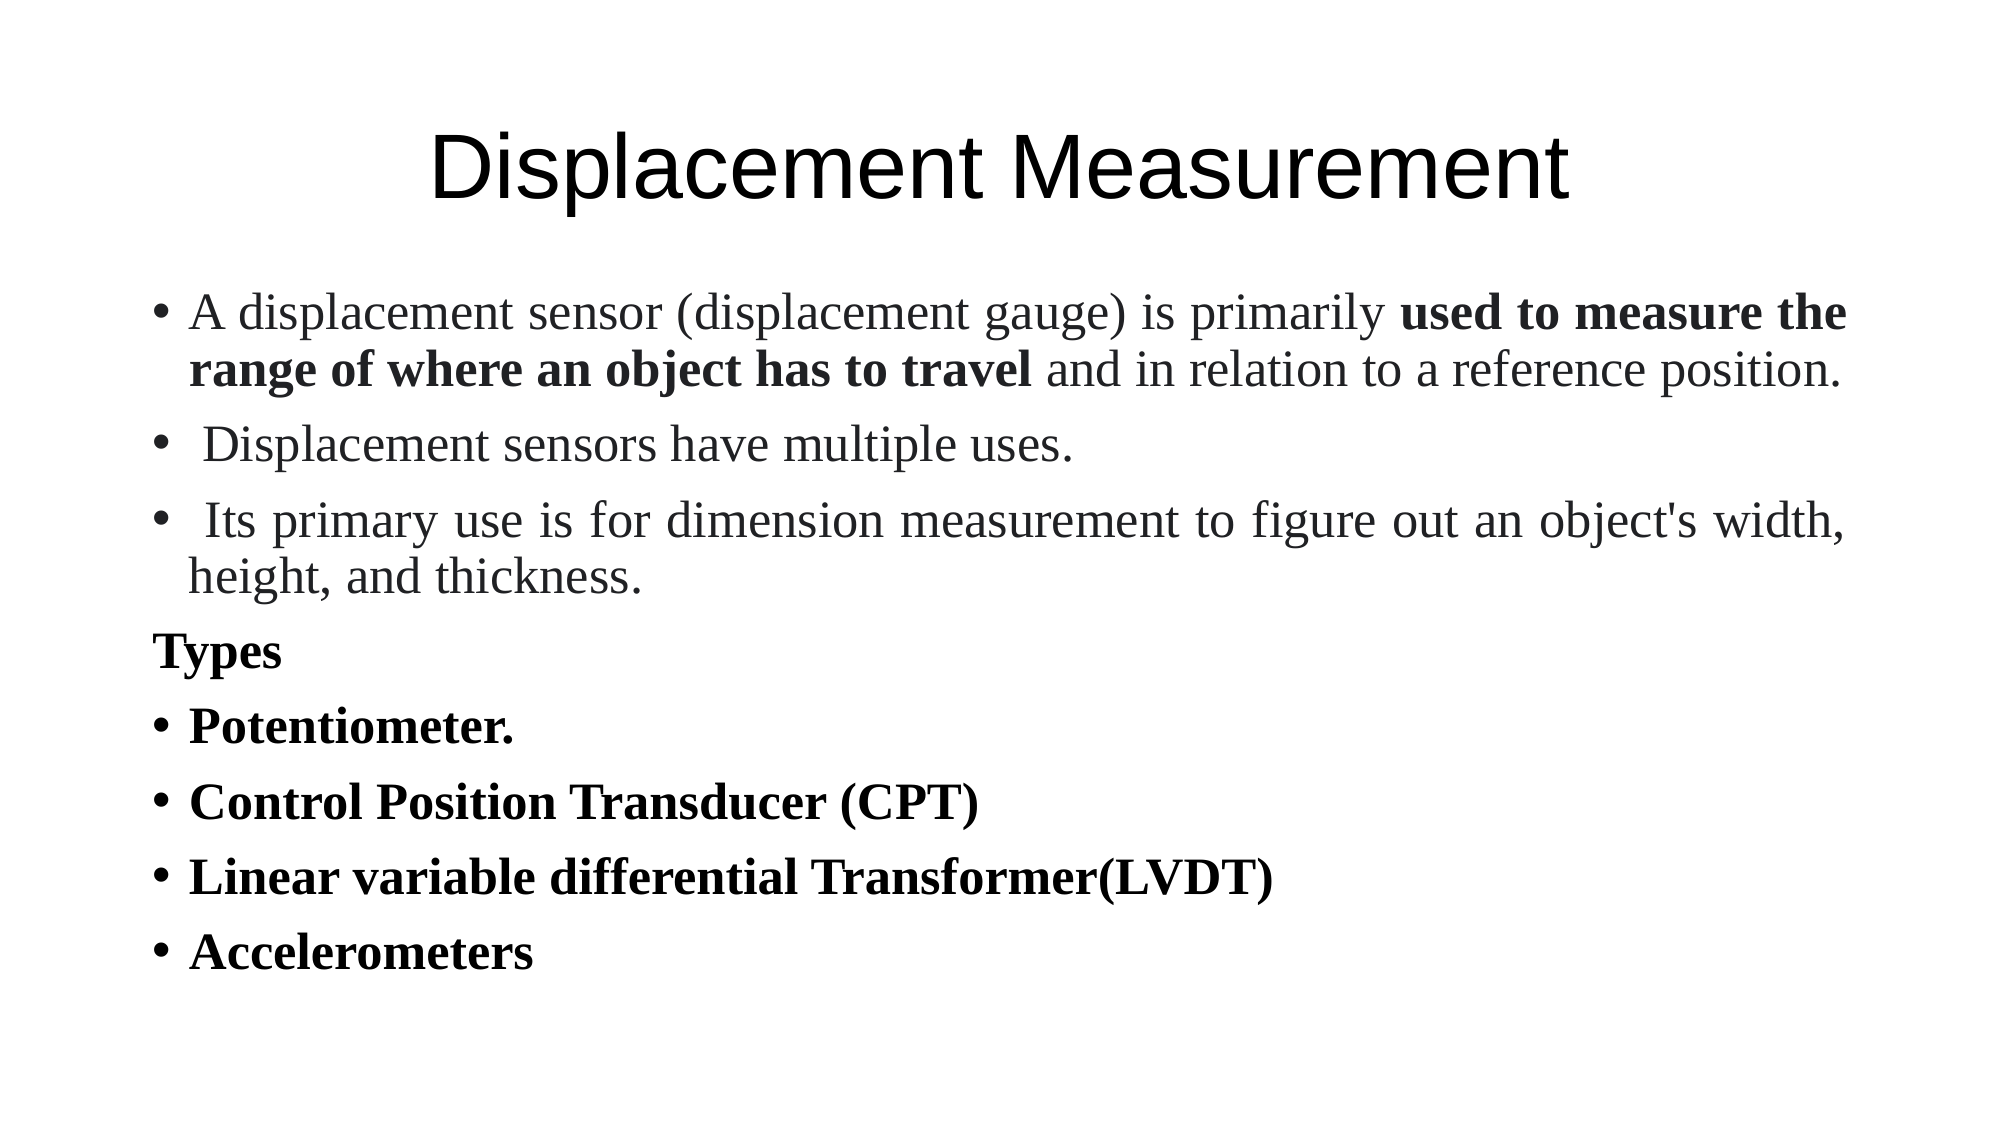

# Displacement Measurement
A displacement sensor (displacement gauge) is primarily used to measure the range of where an object has to travel and in relation to a reference position.
 Displacement sensors have multiple uses.
 Its primary use is for dimension measurement to figure out an object's width, height, and thickness.
Types
Potentiometer.
Control Position Transducer (CPT)
Linear variable differential Transformer(LVDT)
Accelerometers